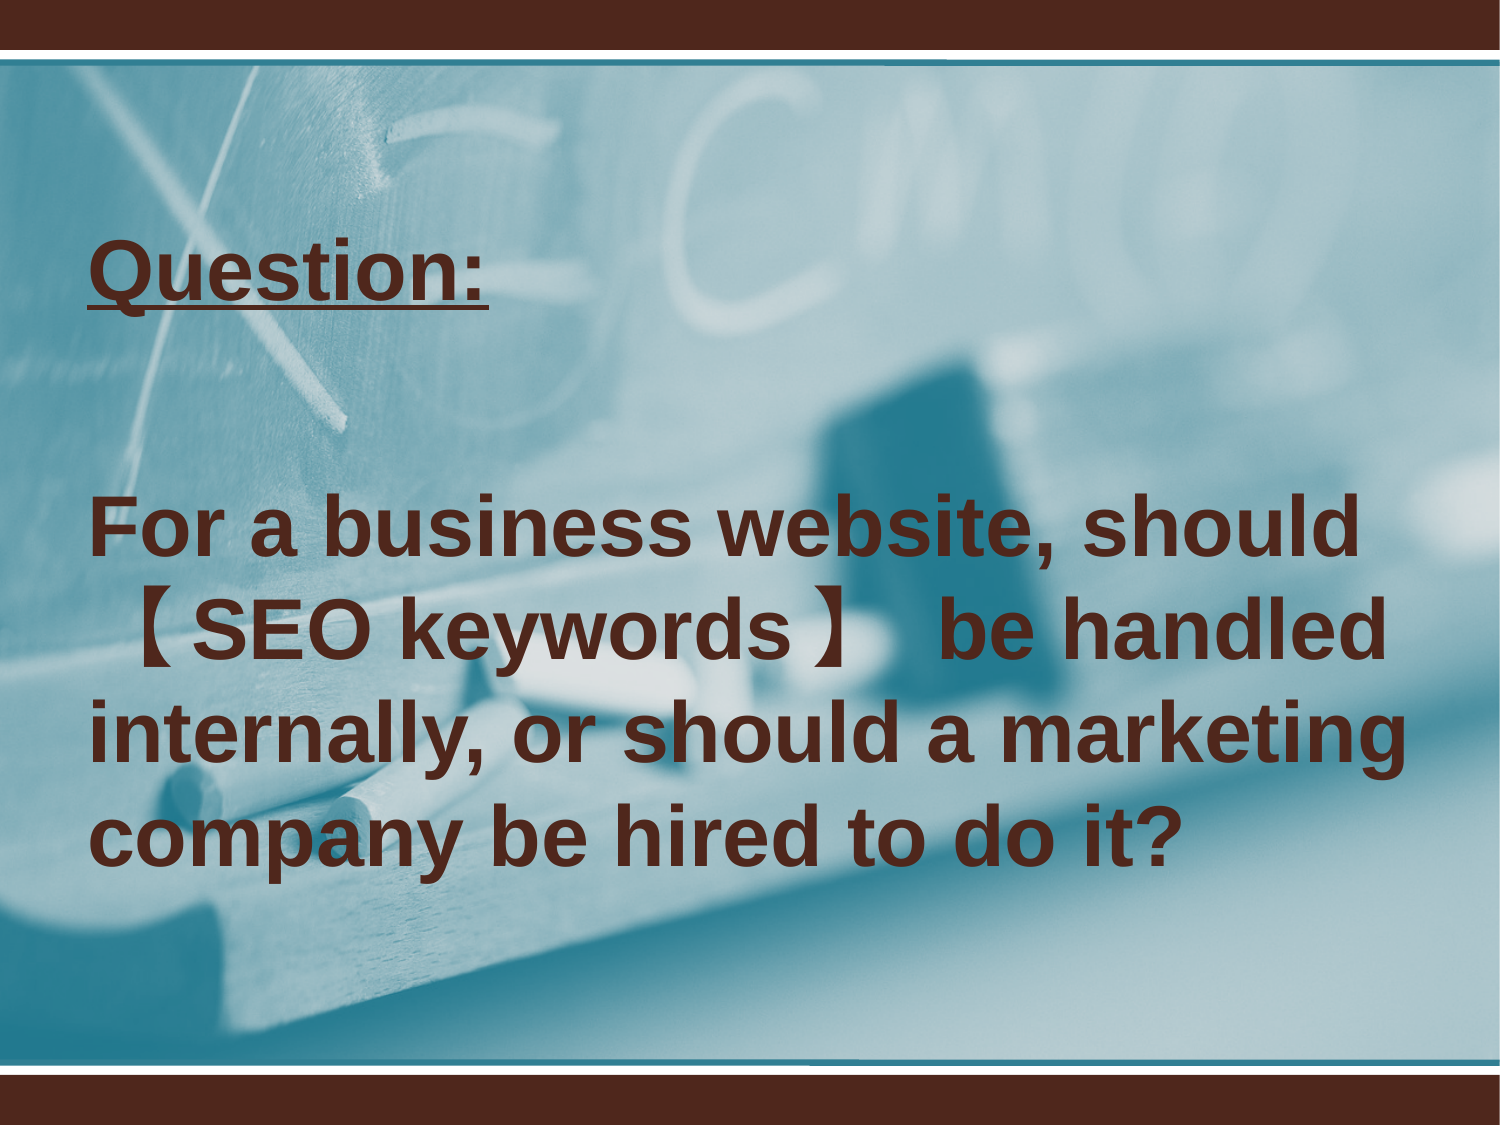

Question:

For a business website, should 【SEO keywords】 be handled internally, or should a marketing company be hired to do it?